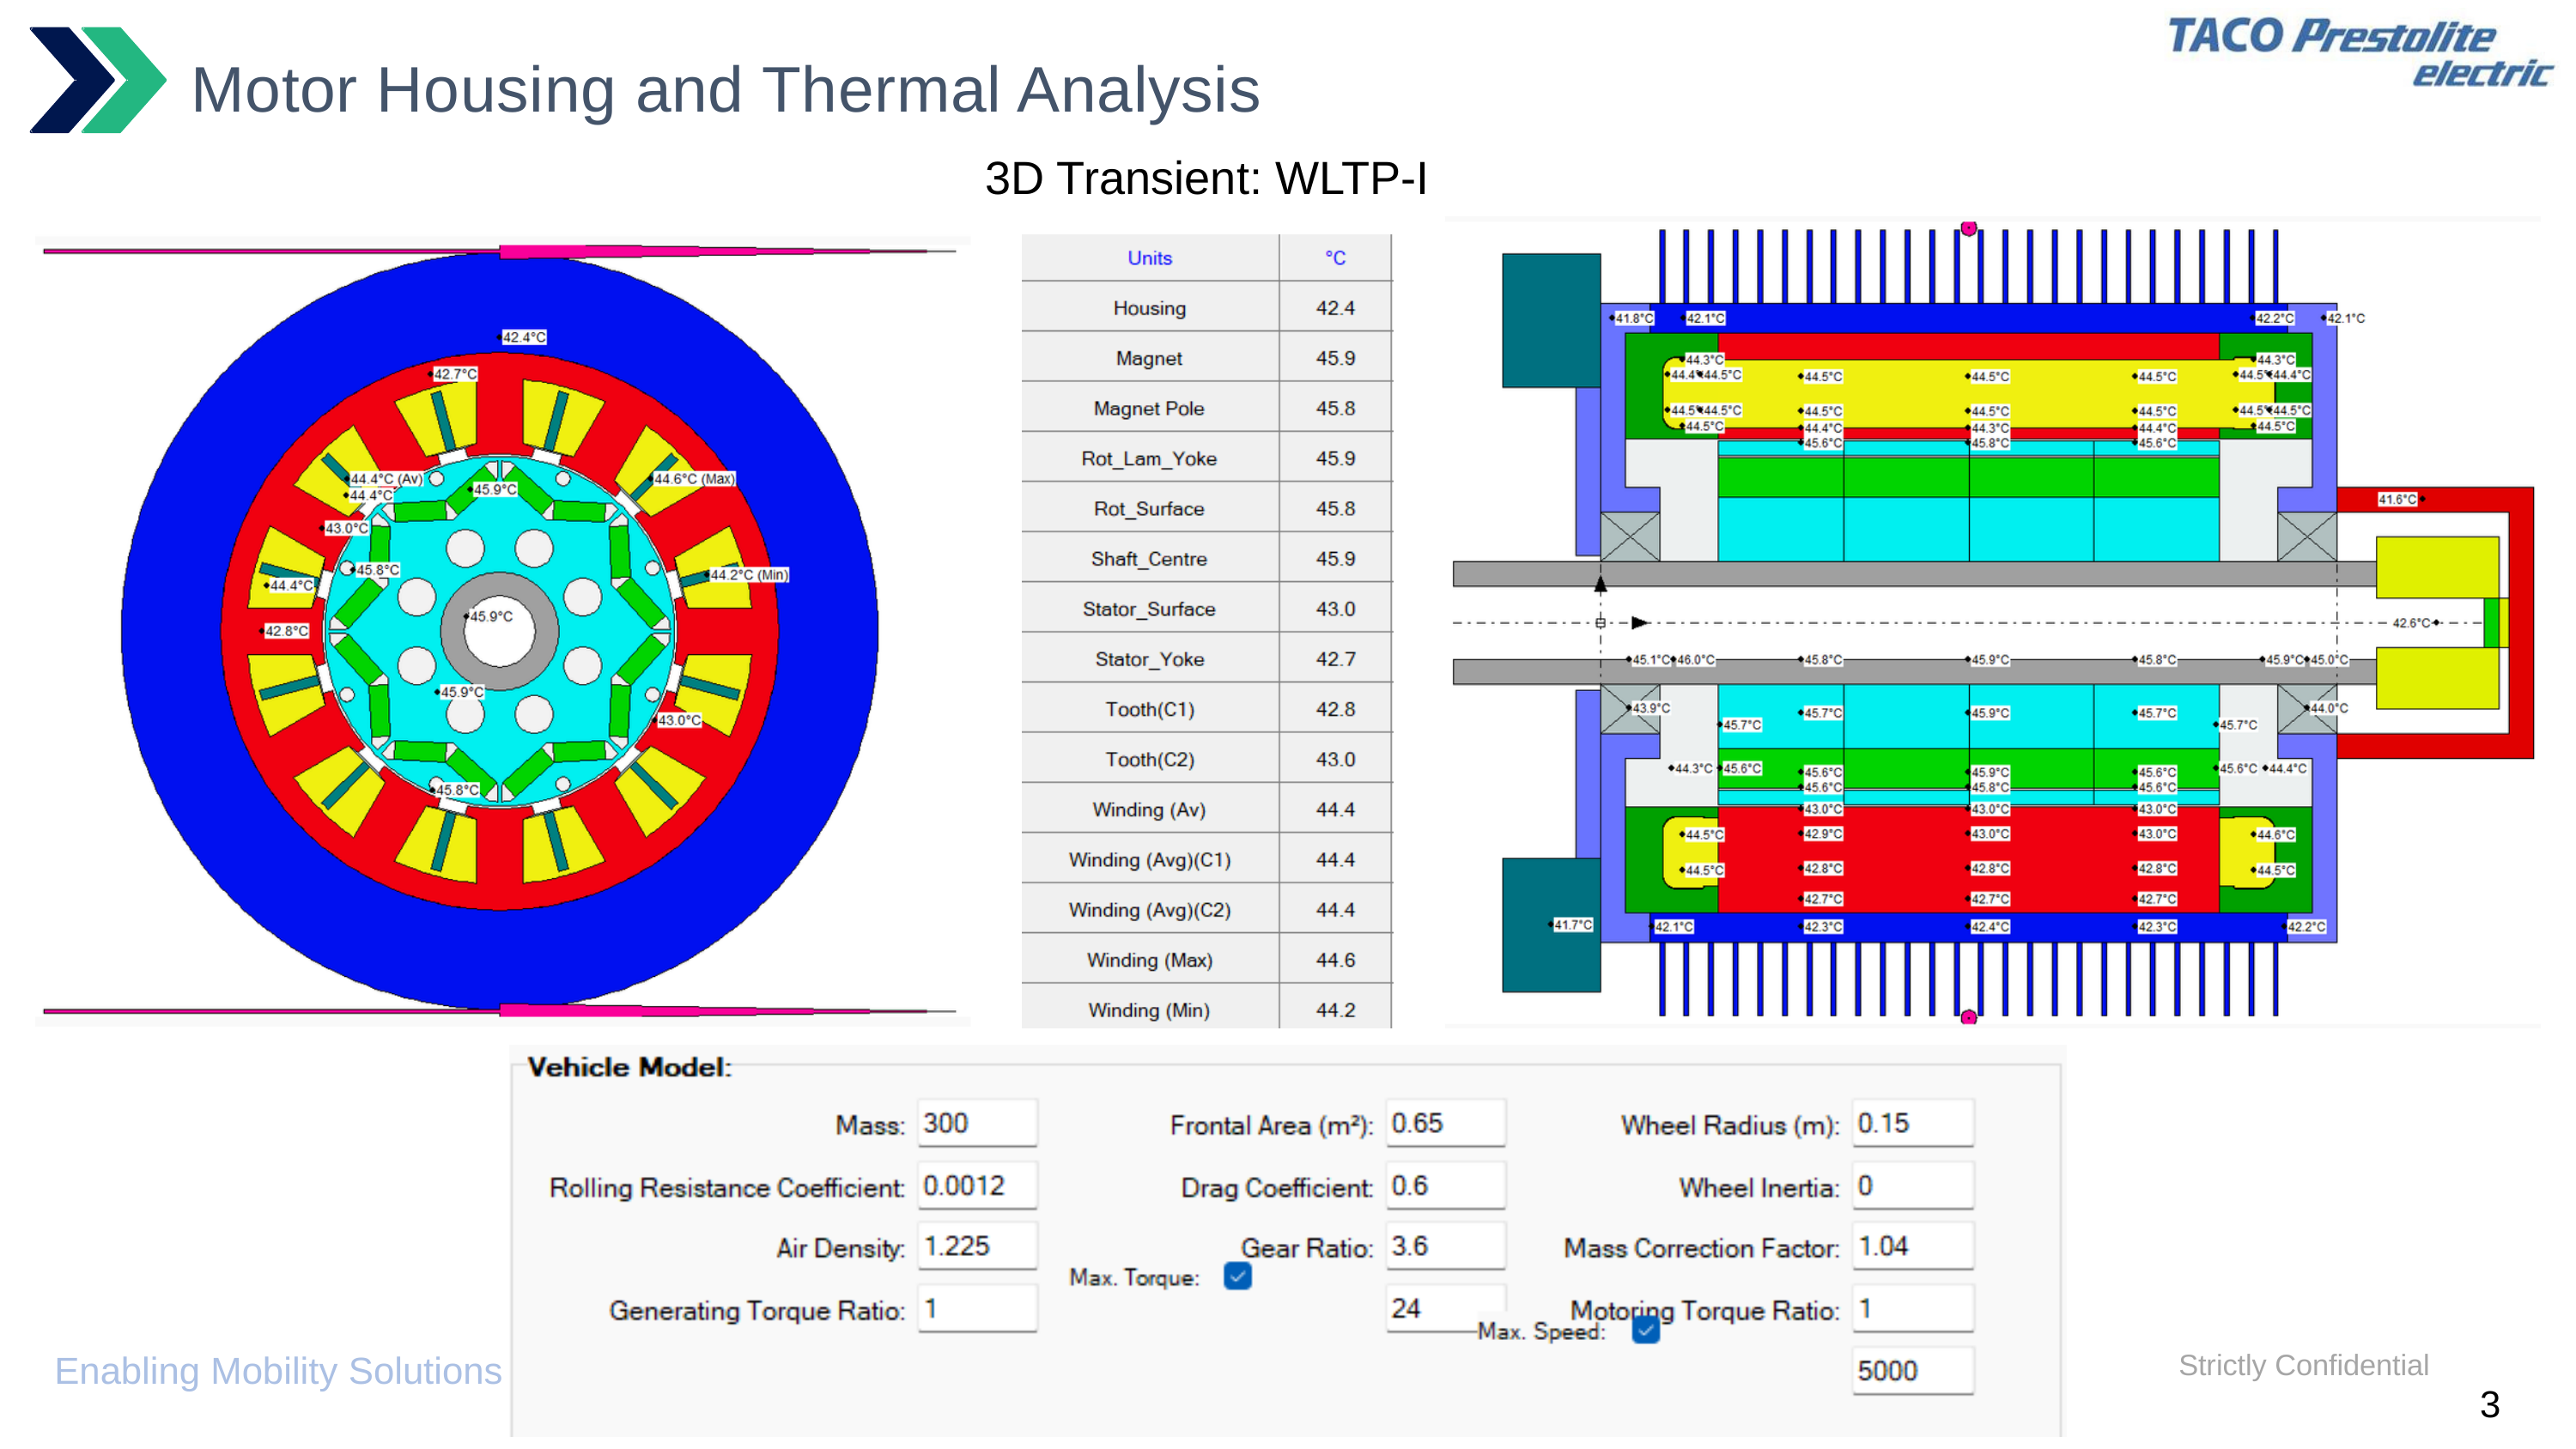

Motor Housing and Thermal Analysis
3D Transient: WLTP-I

Strictly Confidential
Enabling Mobility Solutions
3